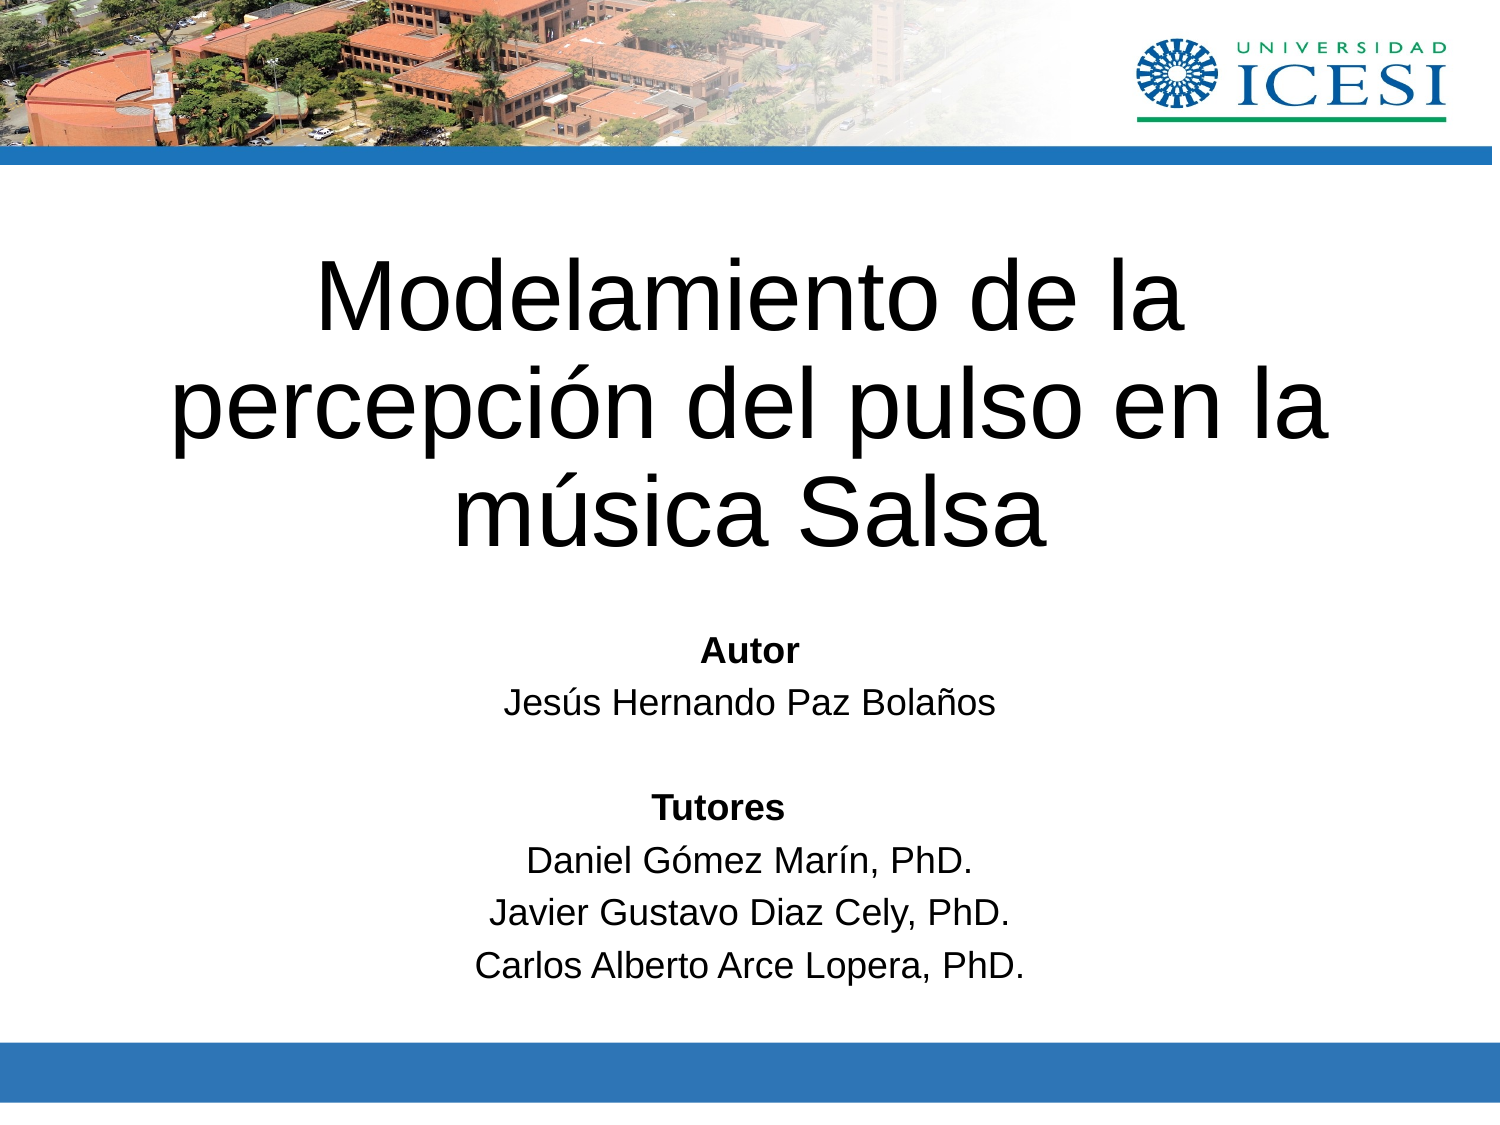

# Modelamiento de la percepción del pulso en la música Salsa
Autor
Jesús Hernando Paz Bolaños

Tutores
Daniel Gómez Marín, PhD.
Javier Gustavo Diaz Cely, PhD.
Carlos Alberto Arce Lopera, PhD.